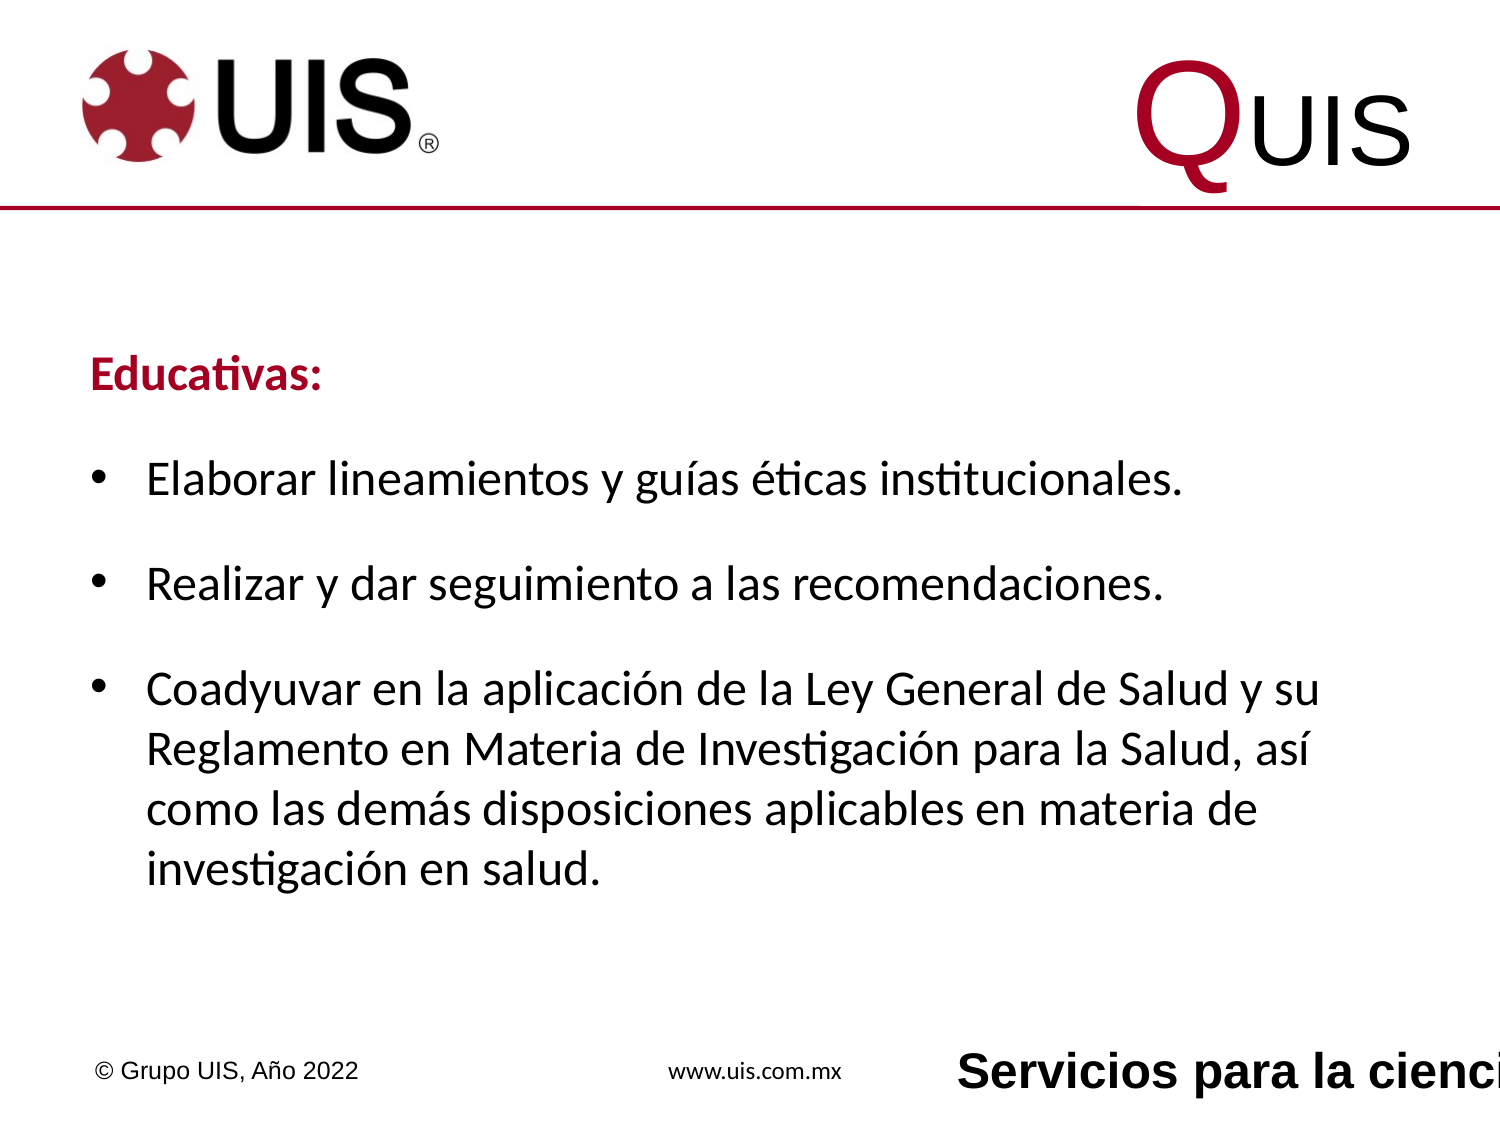

Educativas:

Elaborar lineamientos y guías éticas institucionales.

Realizar y dar seguimiento a las recomendaciones.

Coadyuvar en la aplicación de la Ley General de Salud y su Reglamento en Materia de Investigación para la Salud, así como las demás disposiciones aplicables en materia de investigación en salud.